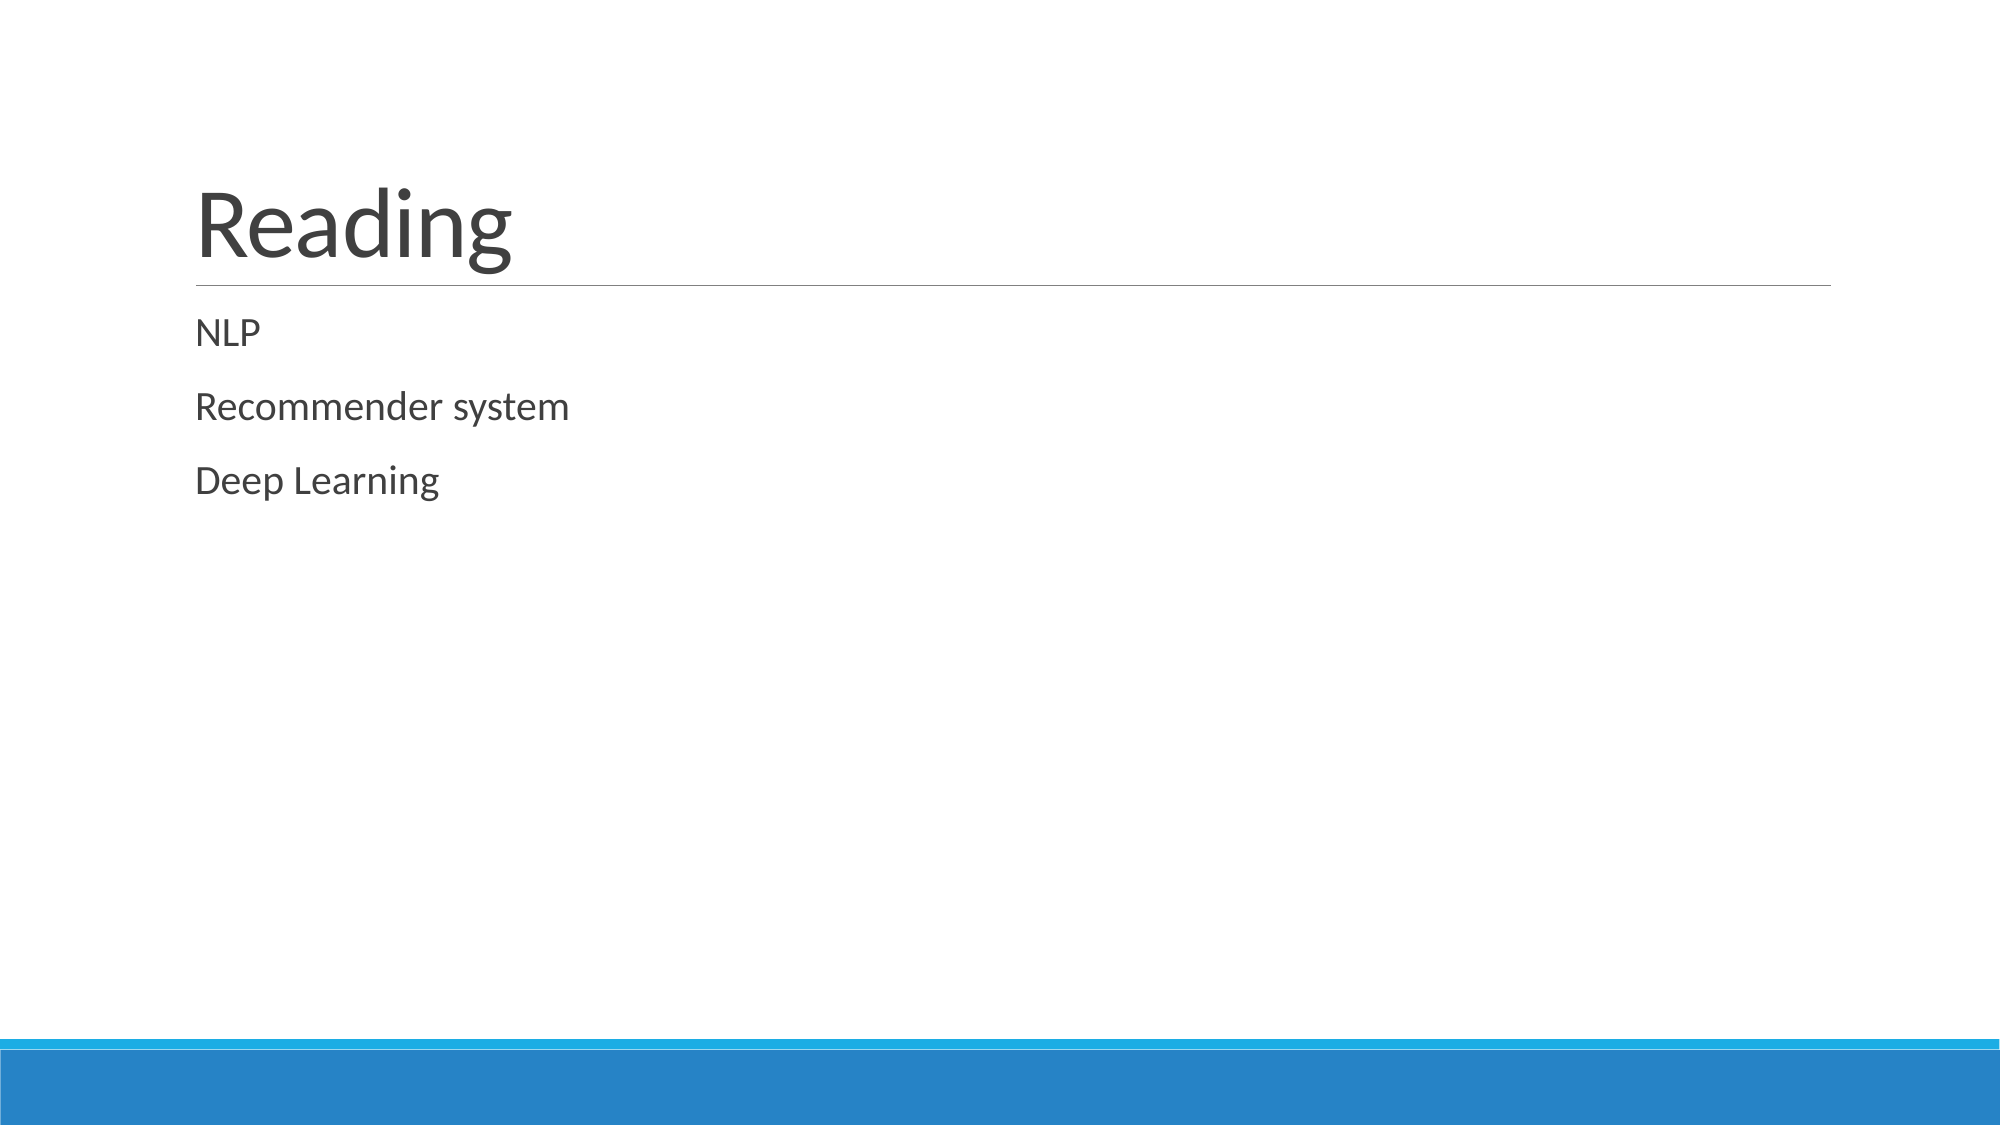

# Reading
NLP
Recommender system
Deep Learning